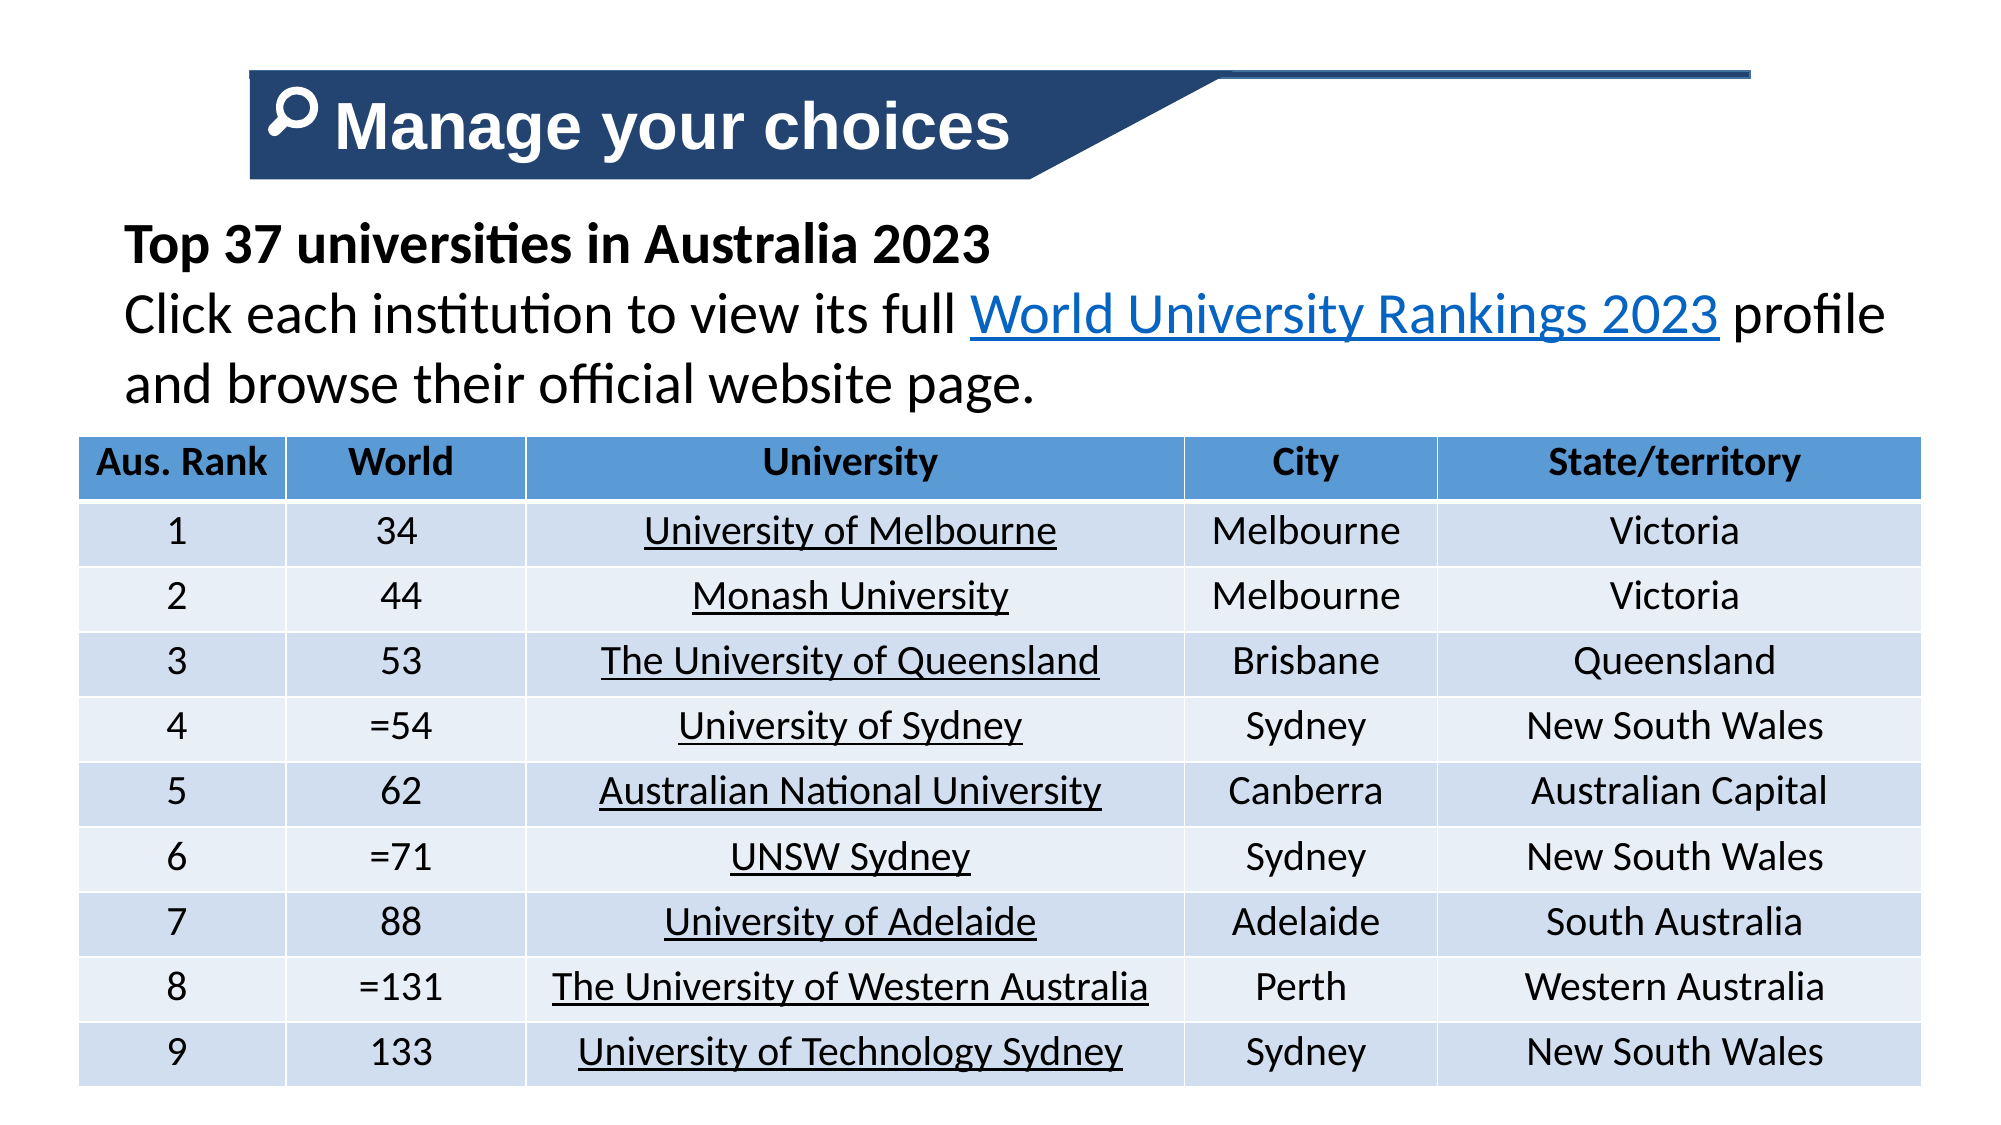

Manage your choices

Top 37 universities in Australia 2023
Click each institution to view its full World University Rankings 2023 profile and browse their official website page.

| Aus. Rank | World | University | City | State/territory |
| --- | --- | --- | --- | --- |
| 1 | 34 | University of Melbourne | Melbourne | Victoria |
| 2 | 44 | Monash University | Melbourne | Victoria |
| 3 | 53 | The University of Queensland | Brisbane | Queensland |
| 4 | =54 | University of Sydney | Sydney | New South Wales |
| 5 | 62 | Australian National University | Canberra | Australian Capital |
| 6 | =71 | UNSW Sydney | Sydney | New South Wales |
| 7 | 88 | University of Adelaide | Adelaide | South Australia |
| 8 | =131 | The University of Western Australia | Perth | Western Australia |
| 9 | 133 | University of Technology Sydney | Sydney | New South Wales |